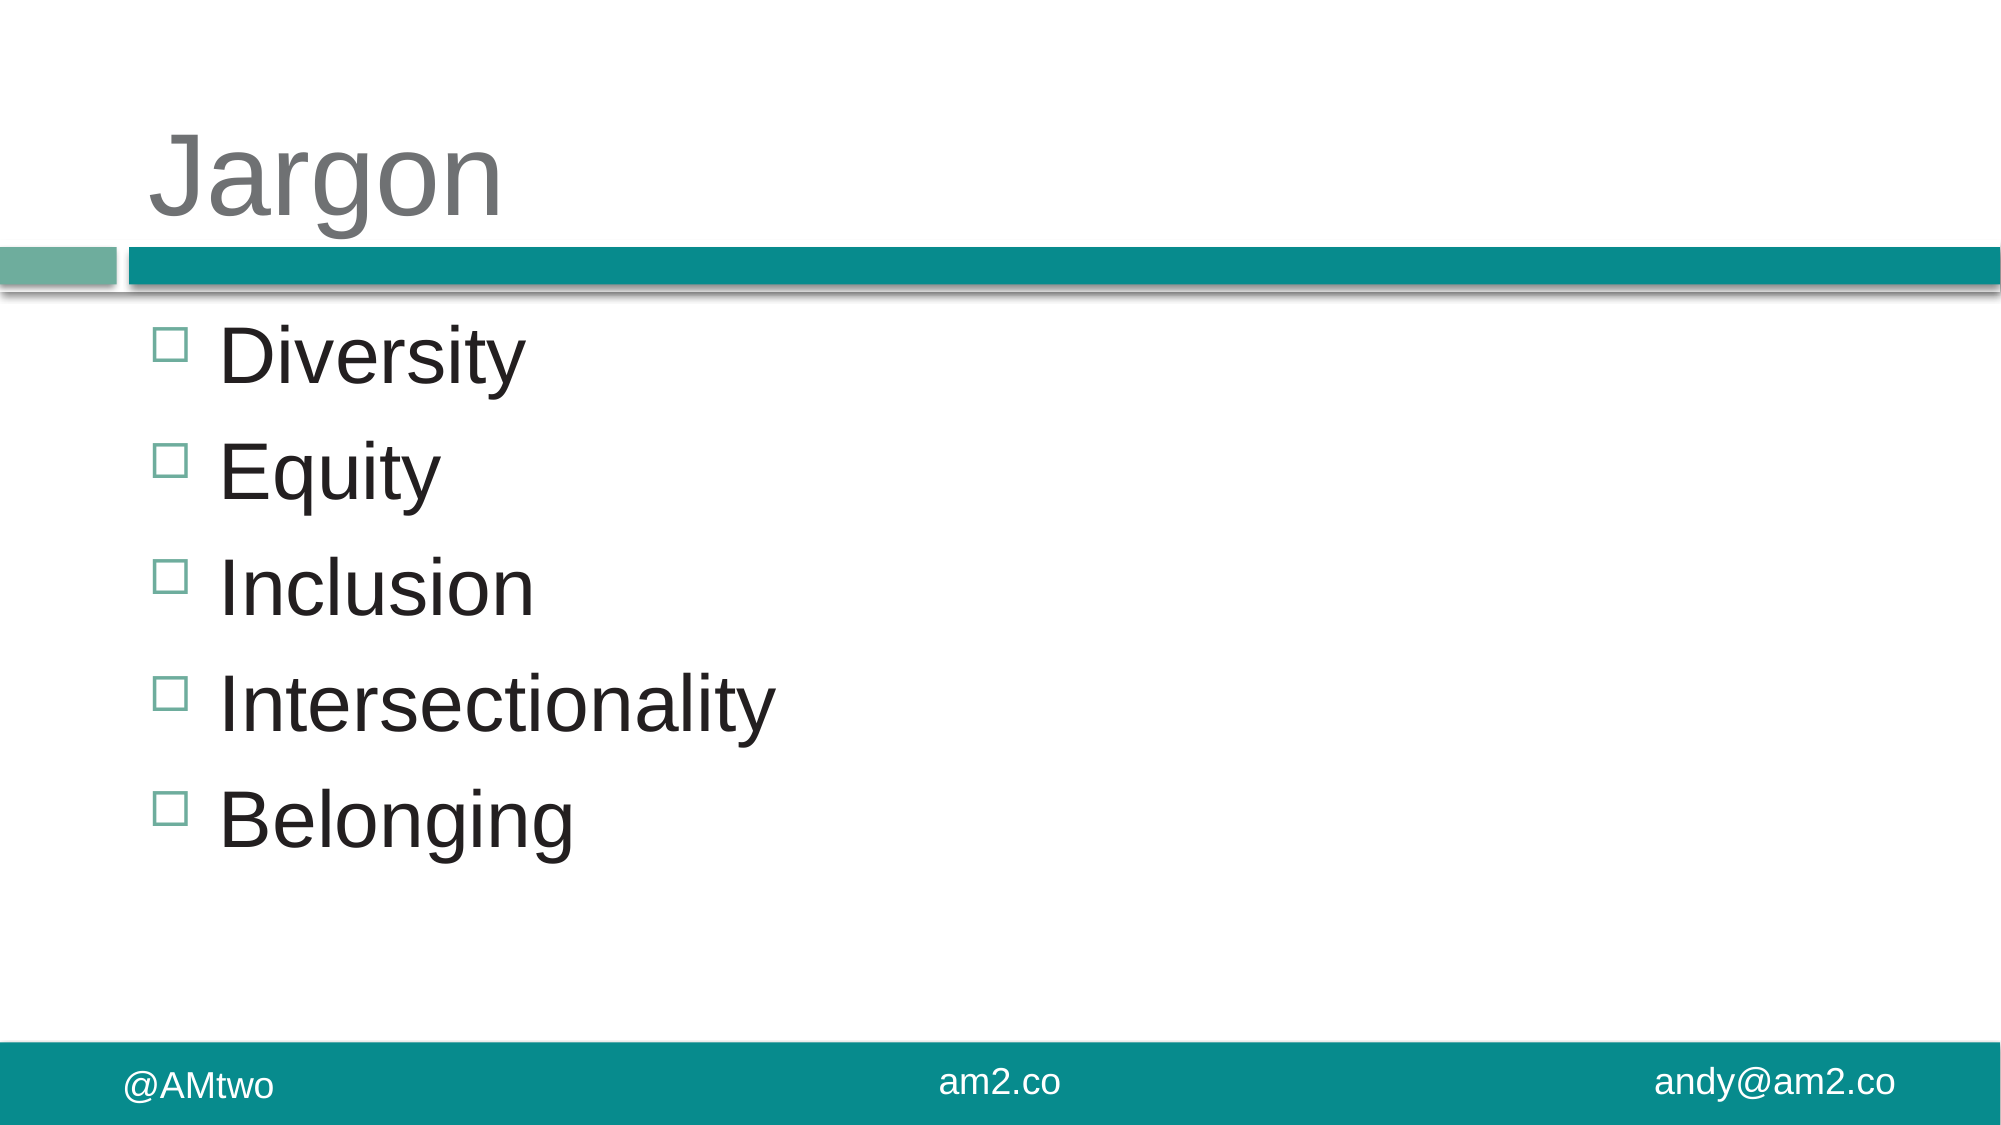

# Jargon
Diversity
Equity
Inclusion
Intersectionality
Belonging